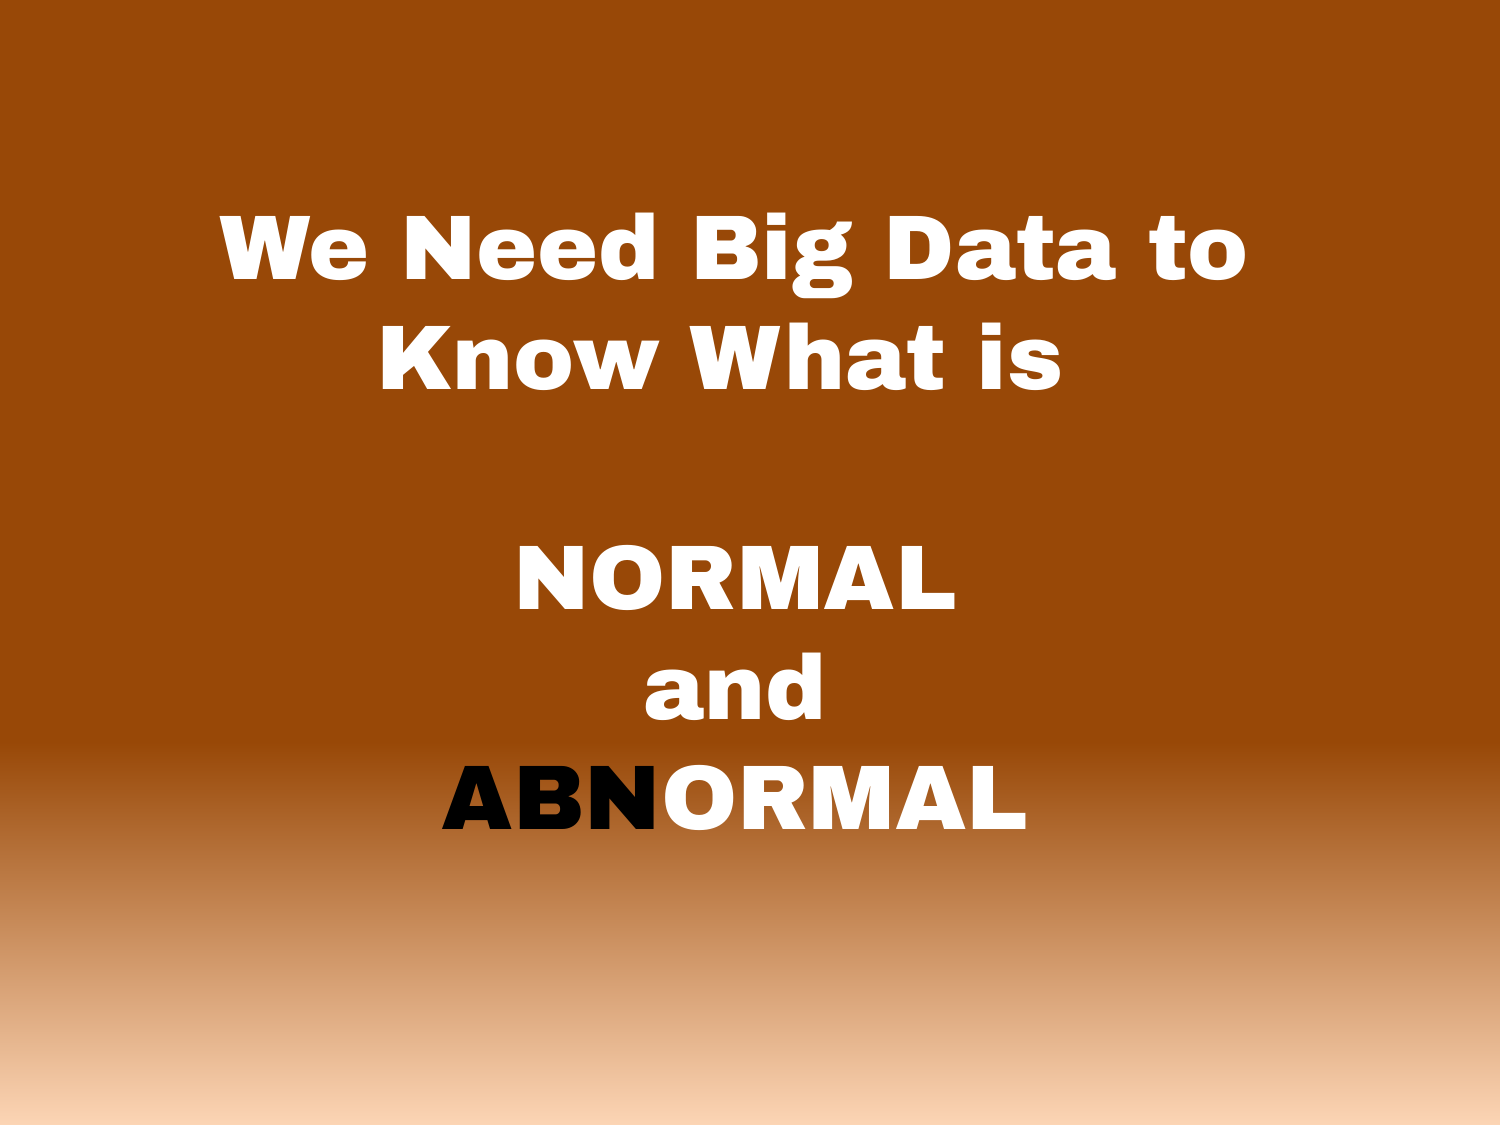

We Need Big Data to Know What is

NORMAL
and
ABNORMAL